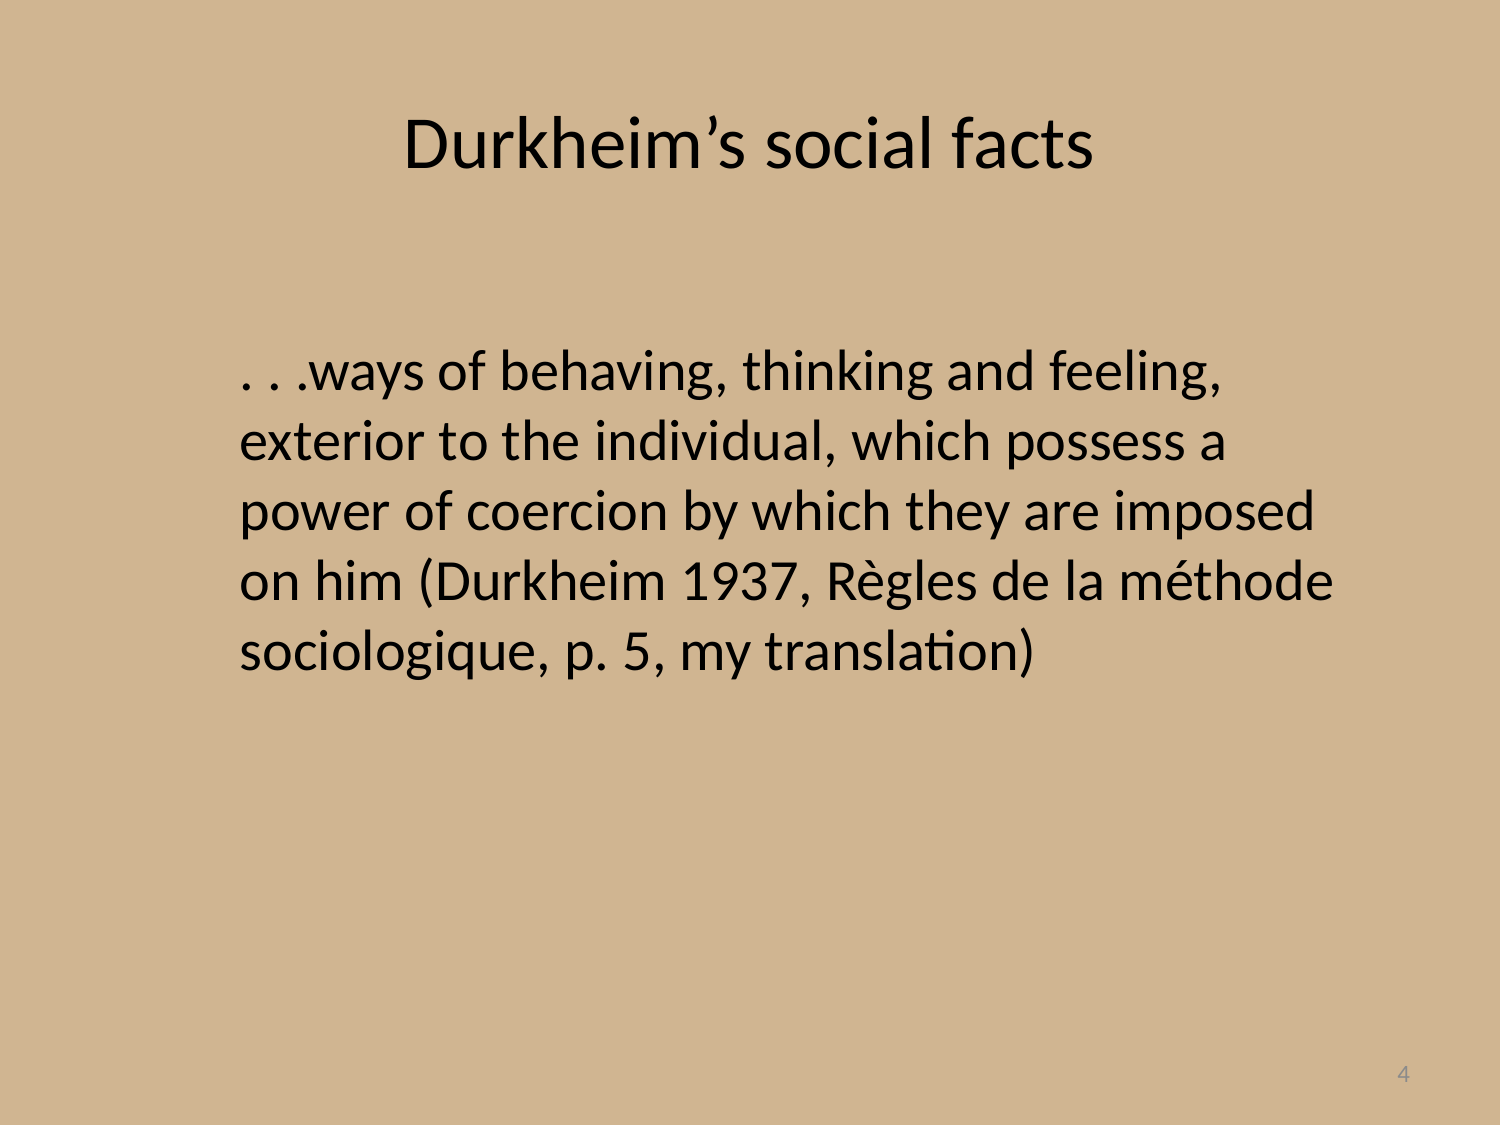

# Durkheim’s social facts
. . .ways of behaving, thinking and feeling, exterior to the individual, which possess a power of coercion by which they are imposed on him (Durkheim 1937, Règles de la méthode sociologique, p. 5, my translation)
4